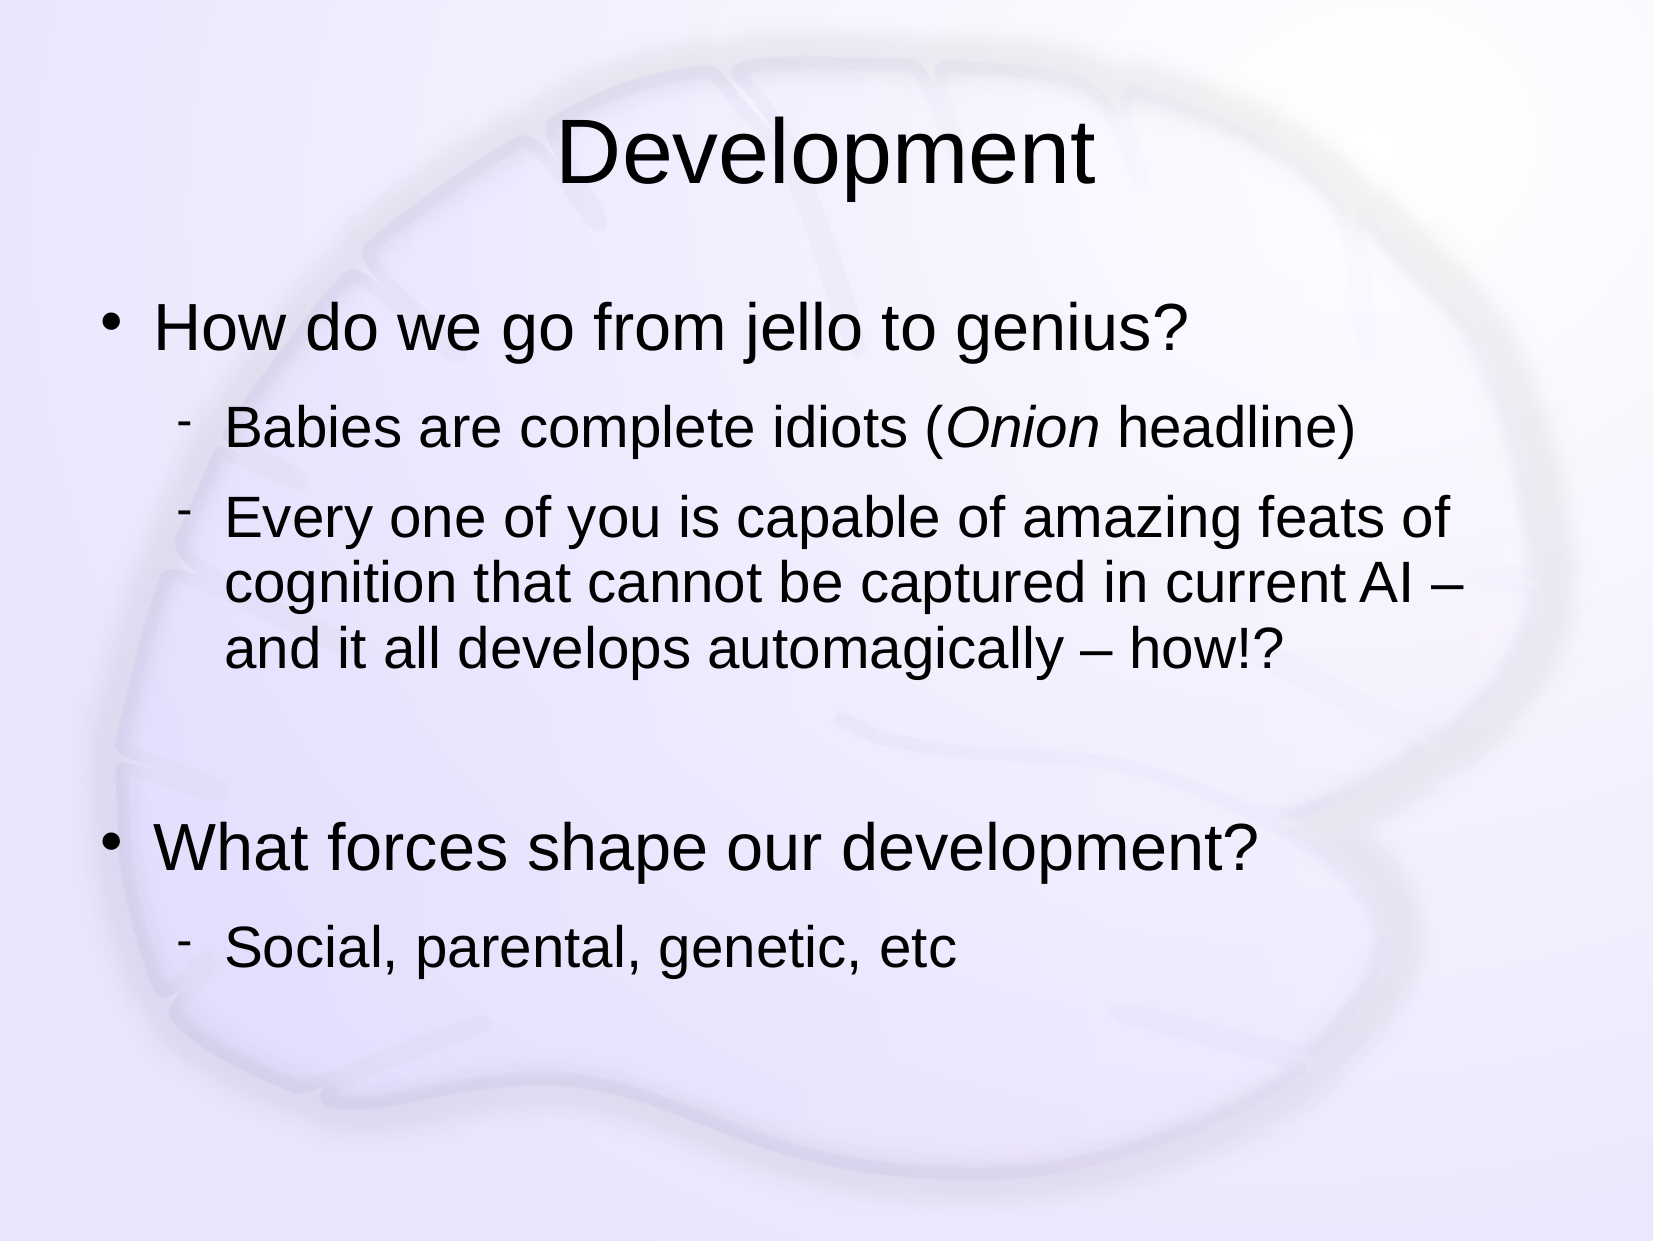

# Development
How do we go from jello to genius?
Babies are complete idiots (Onion headline)
Every one of you is capable of amazing feats of cognition that cannot be captured in current AI – and it all develops automagically – how!?

What forces shape our development?
Social, parental, genetic, etc